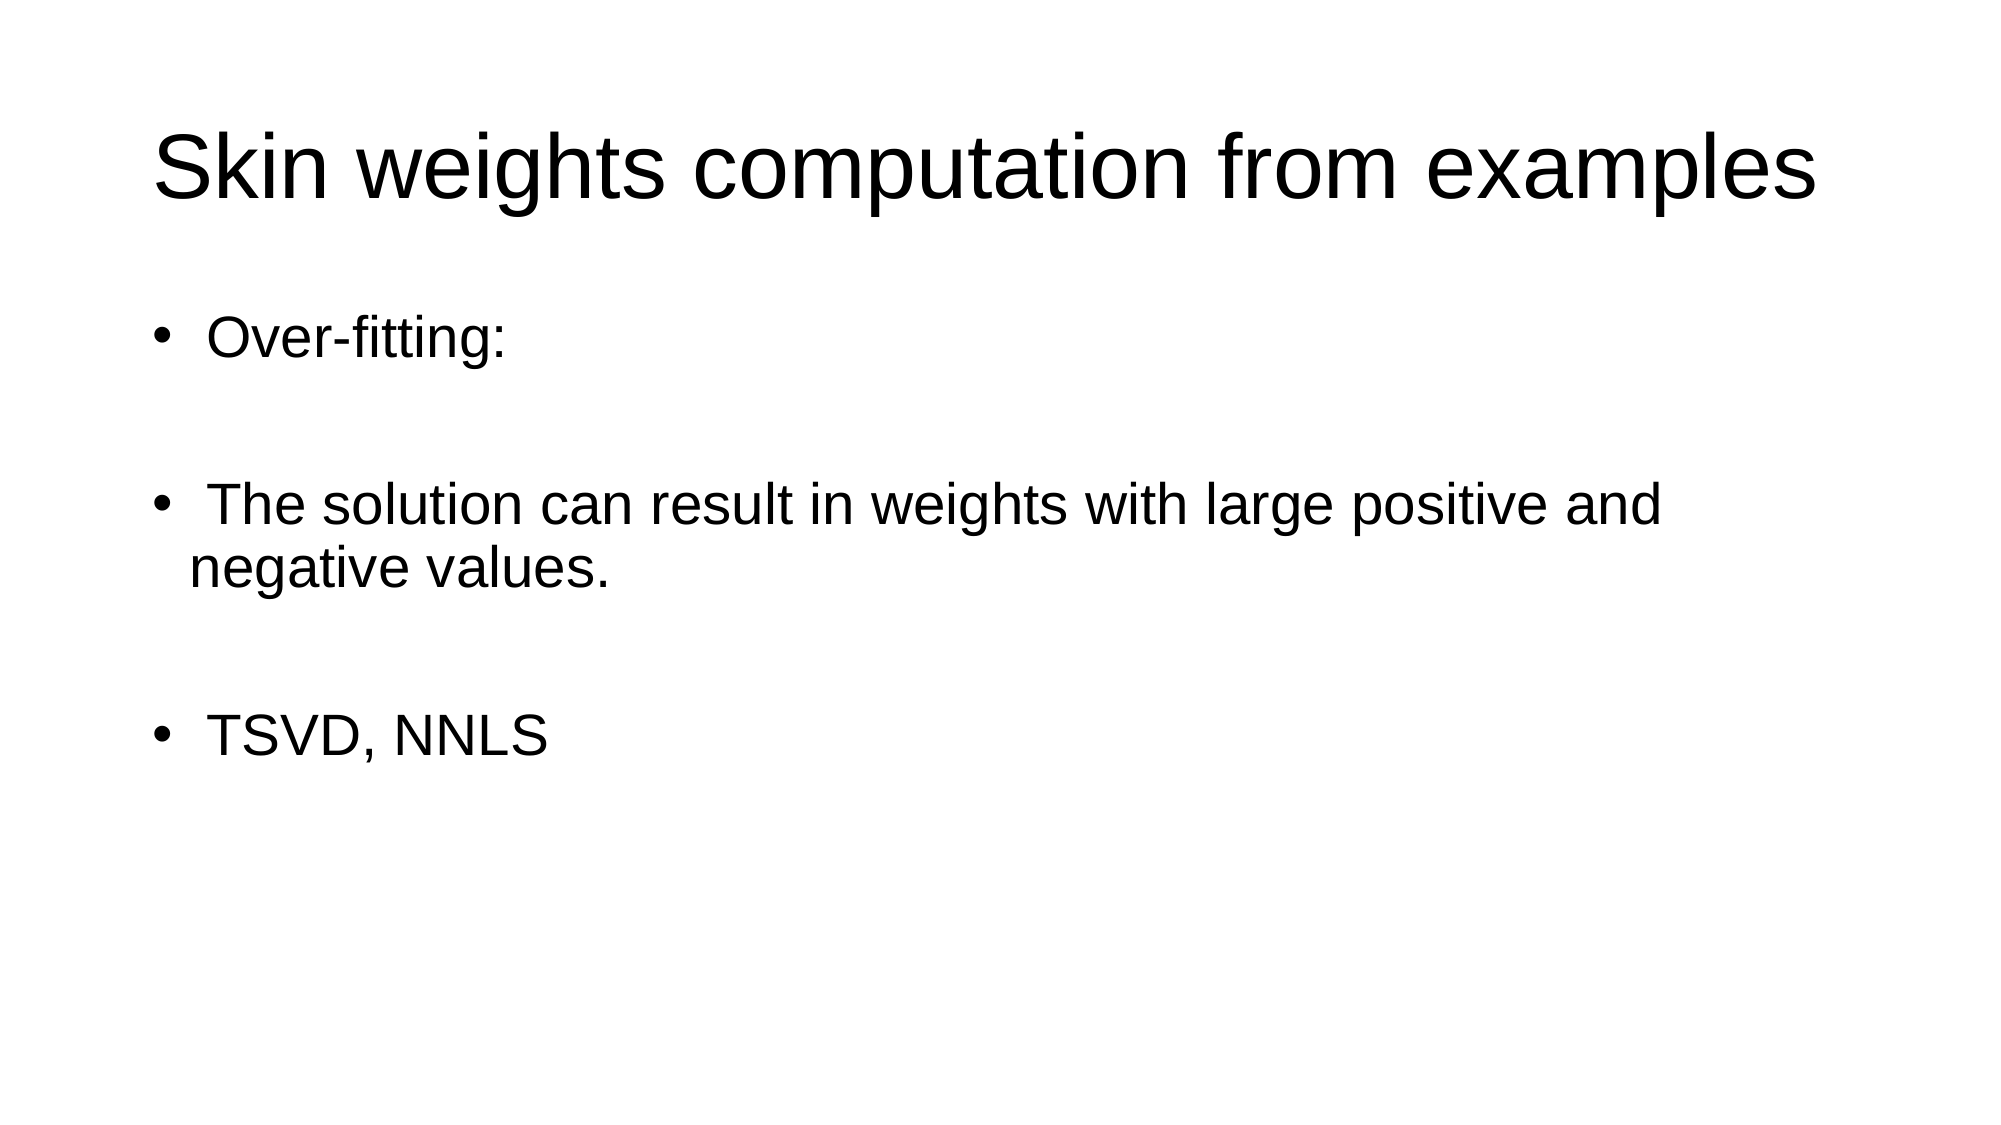

# Skin weights computation from examples
 Over-fitting:

 The solution can result in weights with large positive and negative values.

 TSVD, NNLS